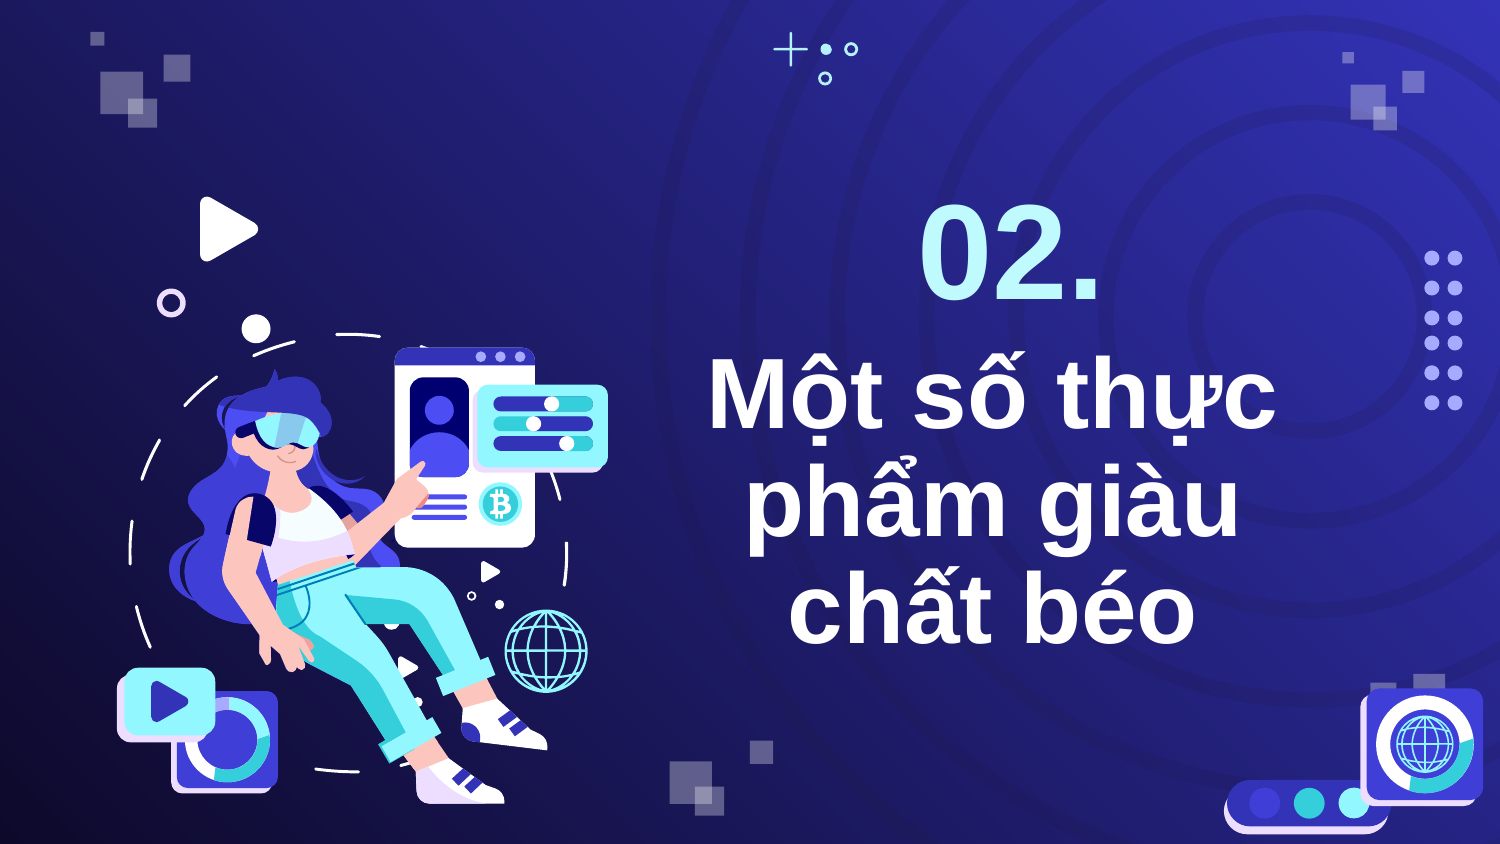

01.
02.

# Một số thực phẩm giàu chất béo